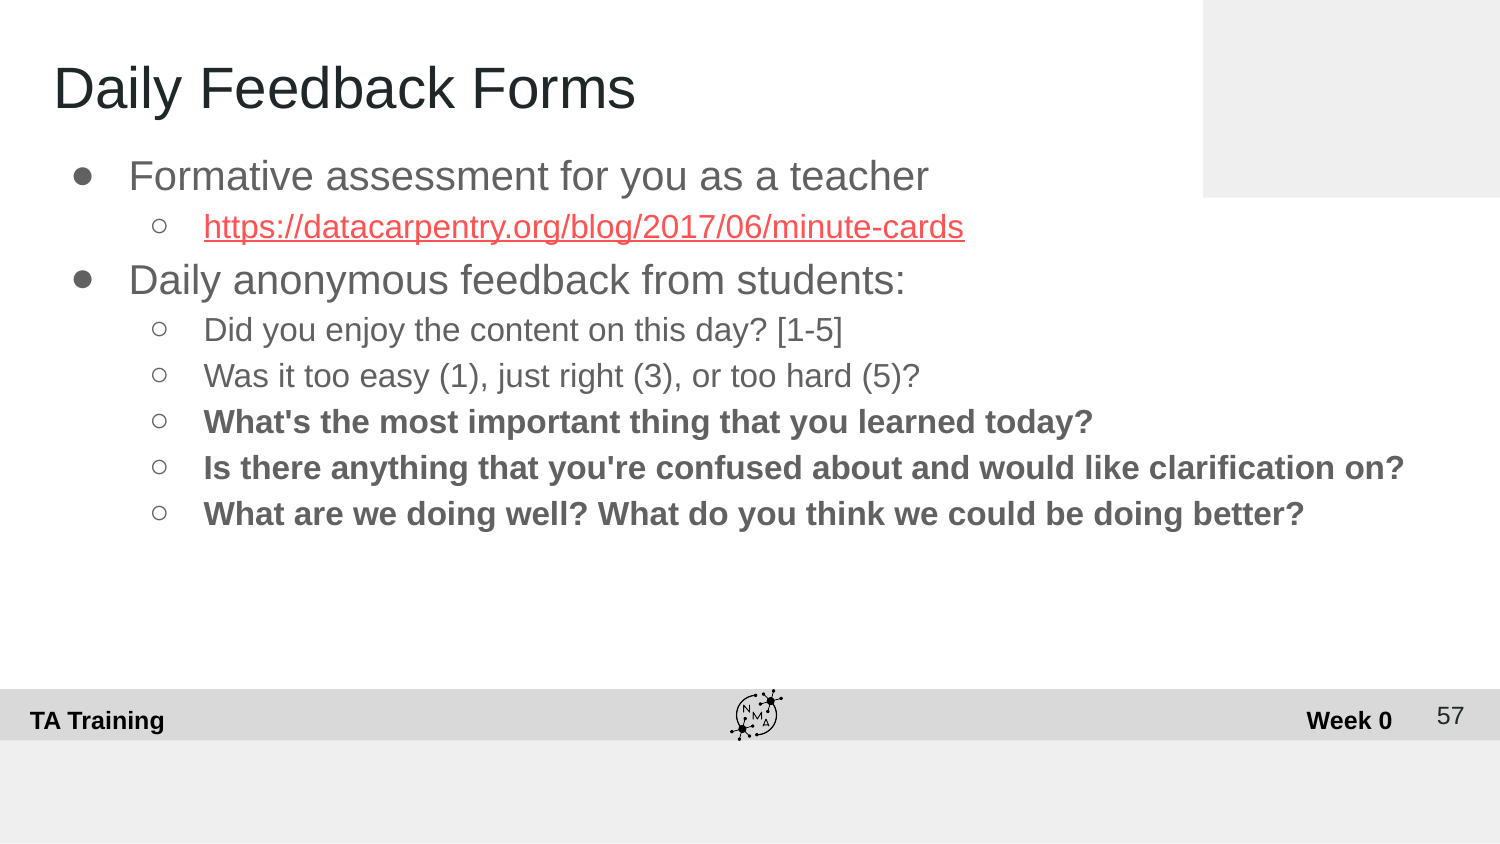

# Daily Feedback Forms
Formative assessment for you as a teacher
https://datacarpentry.org/blog/2017/06/minute-cards
Daily anonymous feedback from students:
Did you enjoy the content on this day? [1-5]
Was it too easy (1), just right (3), or too hard (5)?
What's the most important thing that you learned today?
Is there anything that you're confused about and would like clarification on?
What are we doing well? What do you think we could be doing better?
57